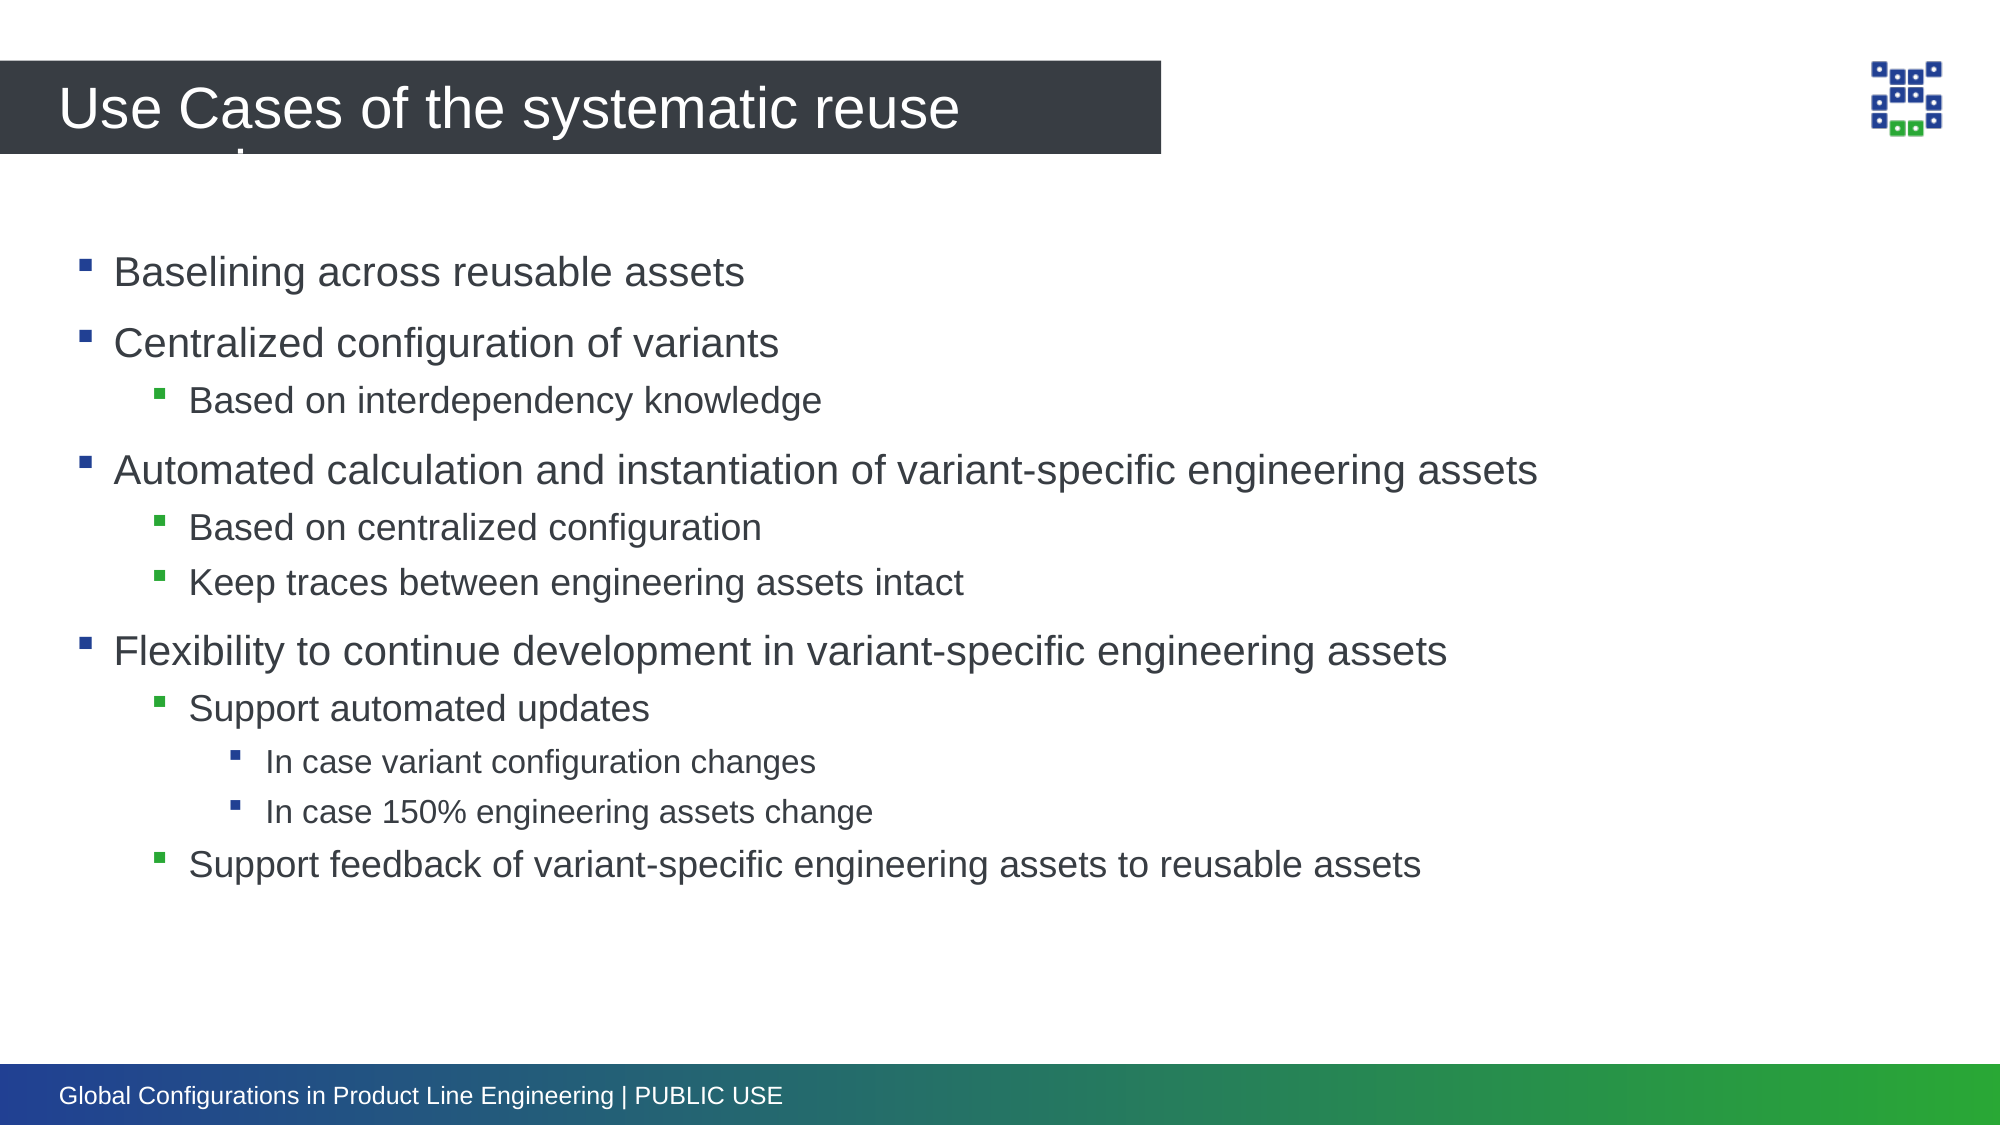

# Use Cases of the systematic reuse scenario
Baselining across reusable assets
Centralized configuration of variants
Based on interdependency knowledge
Automated calculation and instantiation of variant-specific engineering assets
Based on centralized configuration
Keep traces between engineering assets intact
Flexibility to continue development in variant-specific engineering assets
Support automated updates
In case variant configuration changes
In case 150% engineering assets change
Support feedback of variant-specific engineering assets to reusable assets
9
Global Configurations in Product Line Engineering | PUBLIC USE